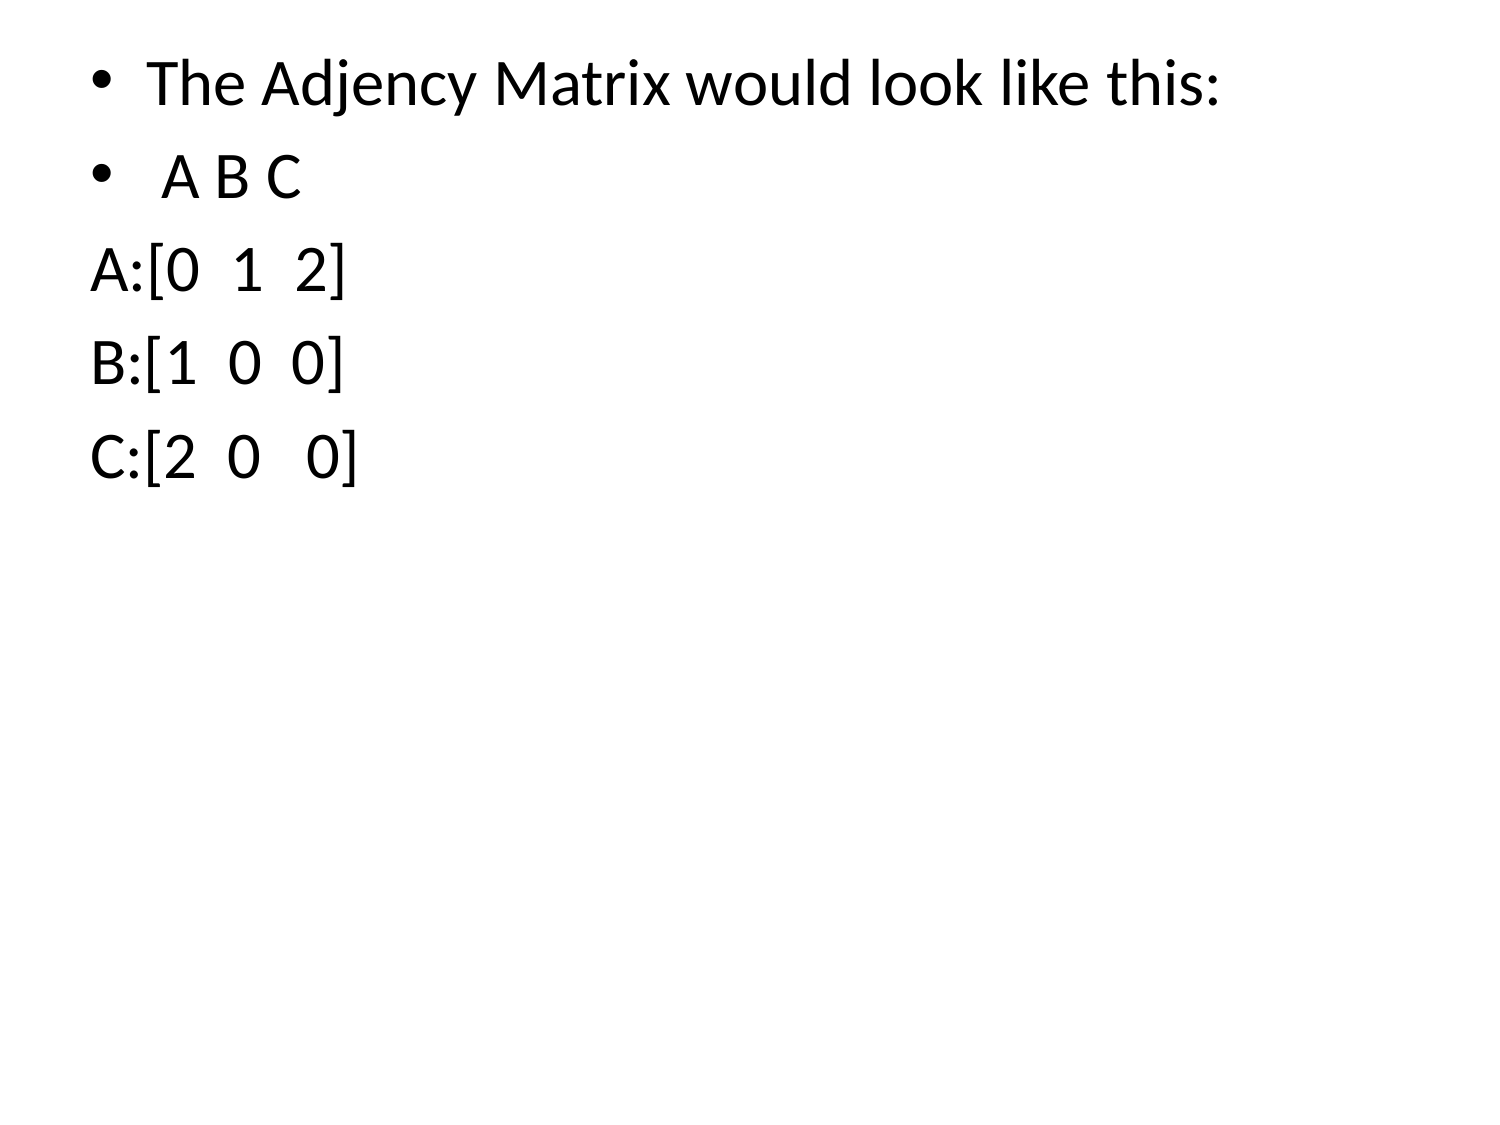

The Adjency Matrix would look like this:
 A B C
A:[0  1  2]
B:[1  0  0]
C:[2  0   0]